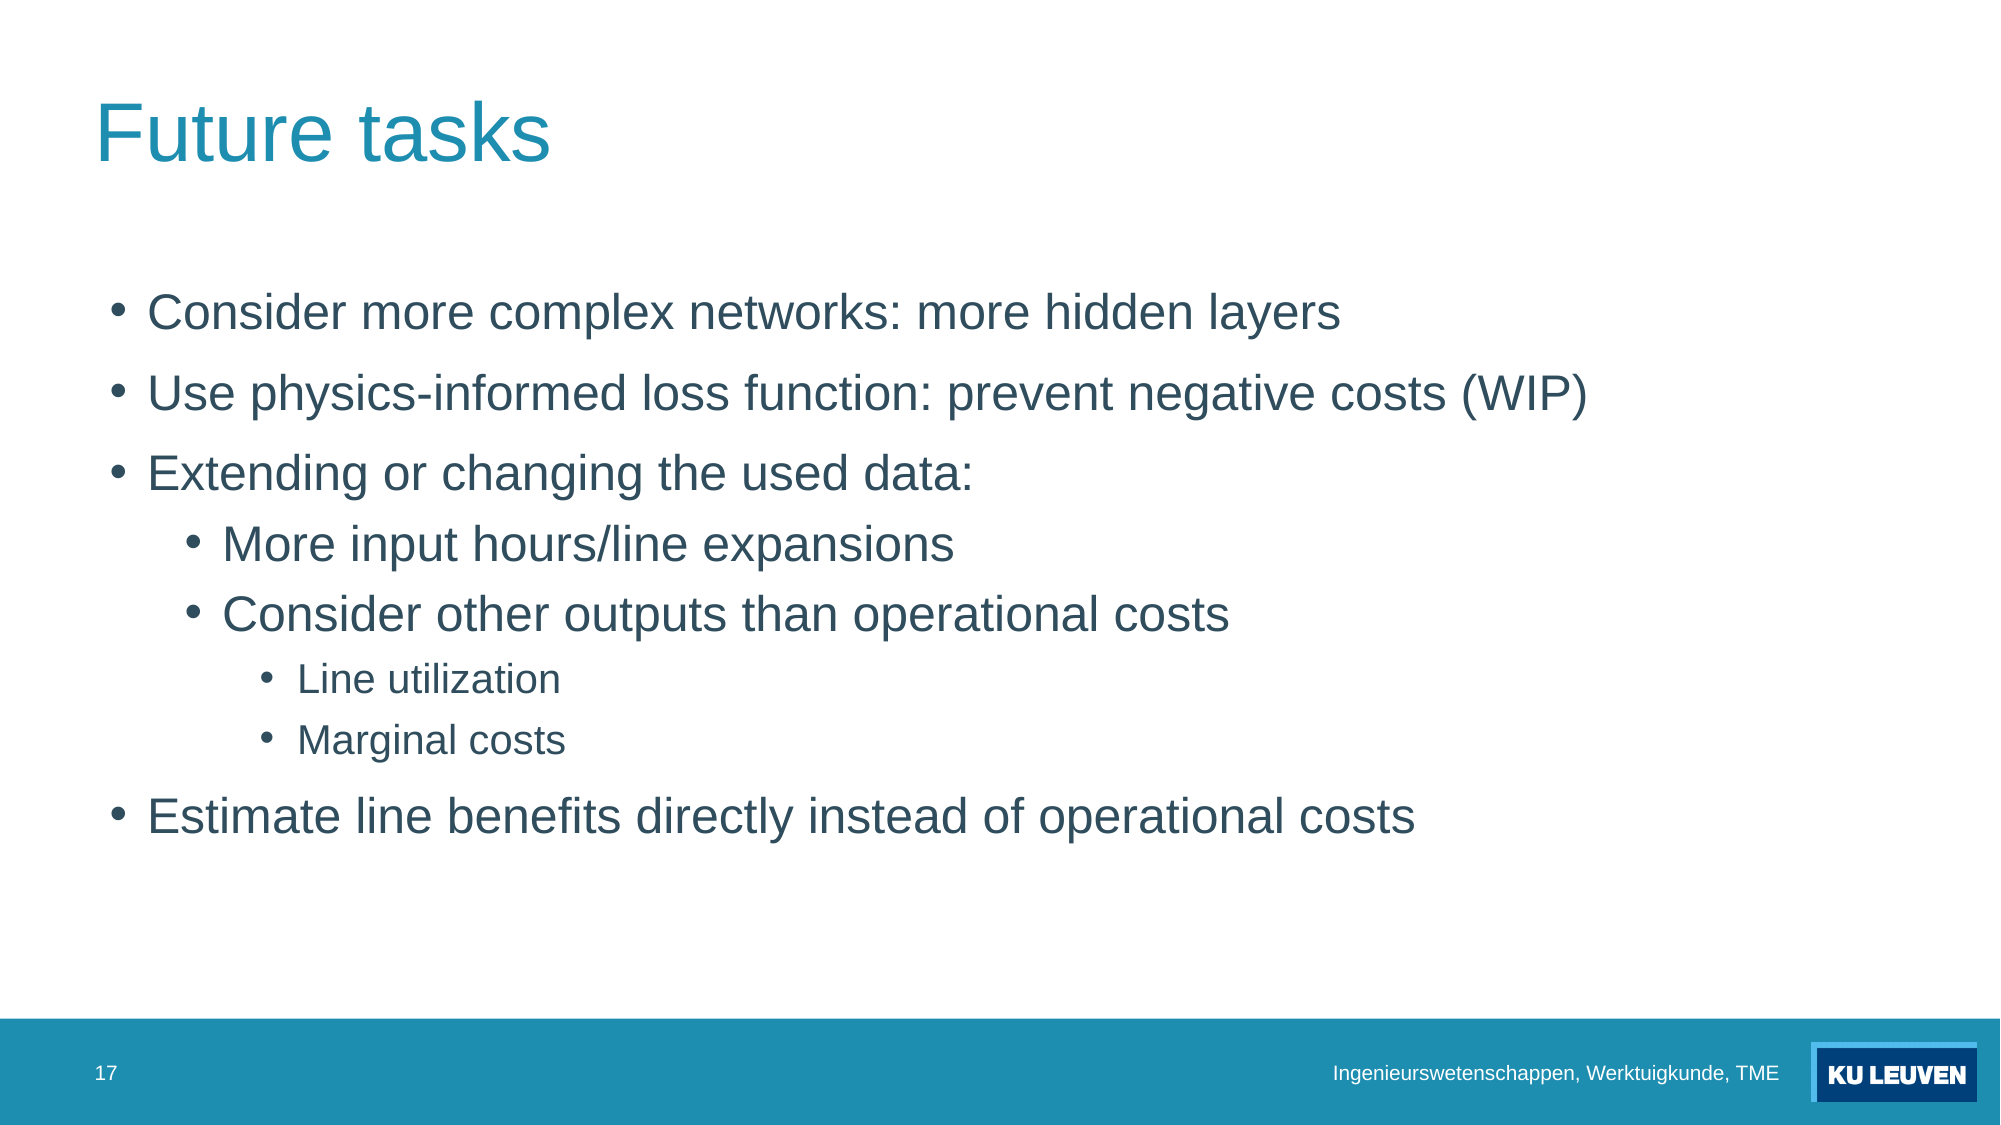

# Future tasks
Consider more complex networks: more hidden layers
Use physics-informed loss function: prevent negative costs (WIP)
Extending or changing the used data:
More input hours/line expansions
Consider other outputs than operational costs
Line utilization
Marginal costs
Estimate line benefits directly instead of operational costs

17
Ingenieurswetenschappen, Werktuigkunde, TME